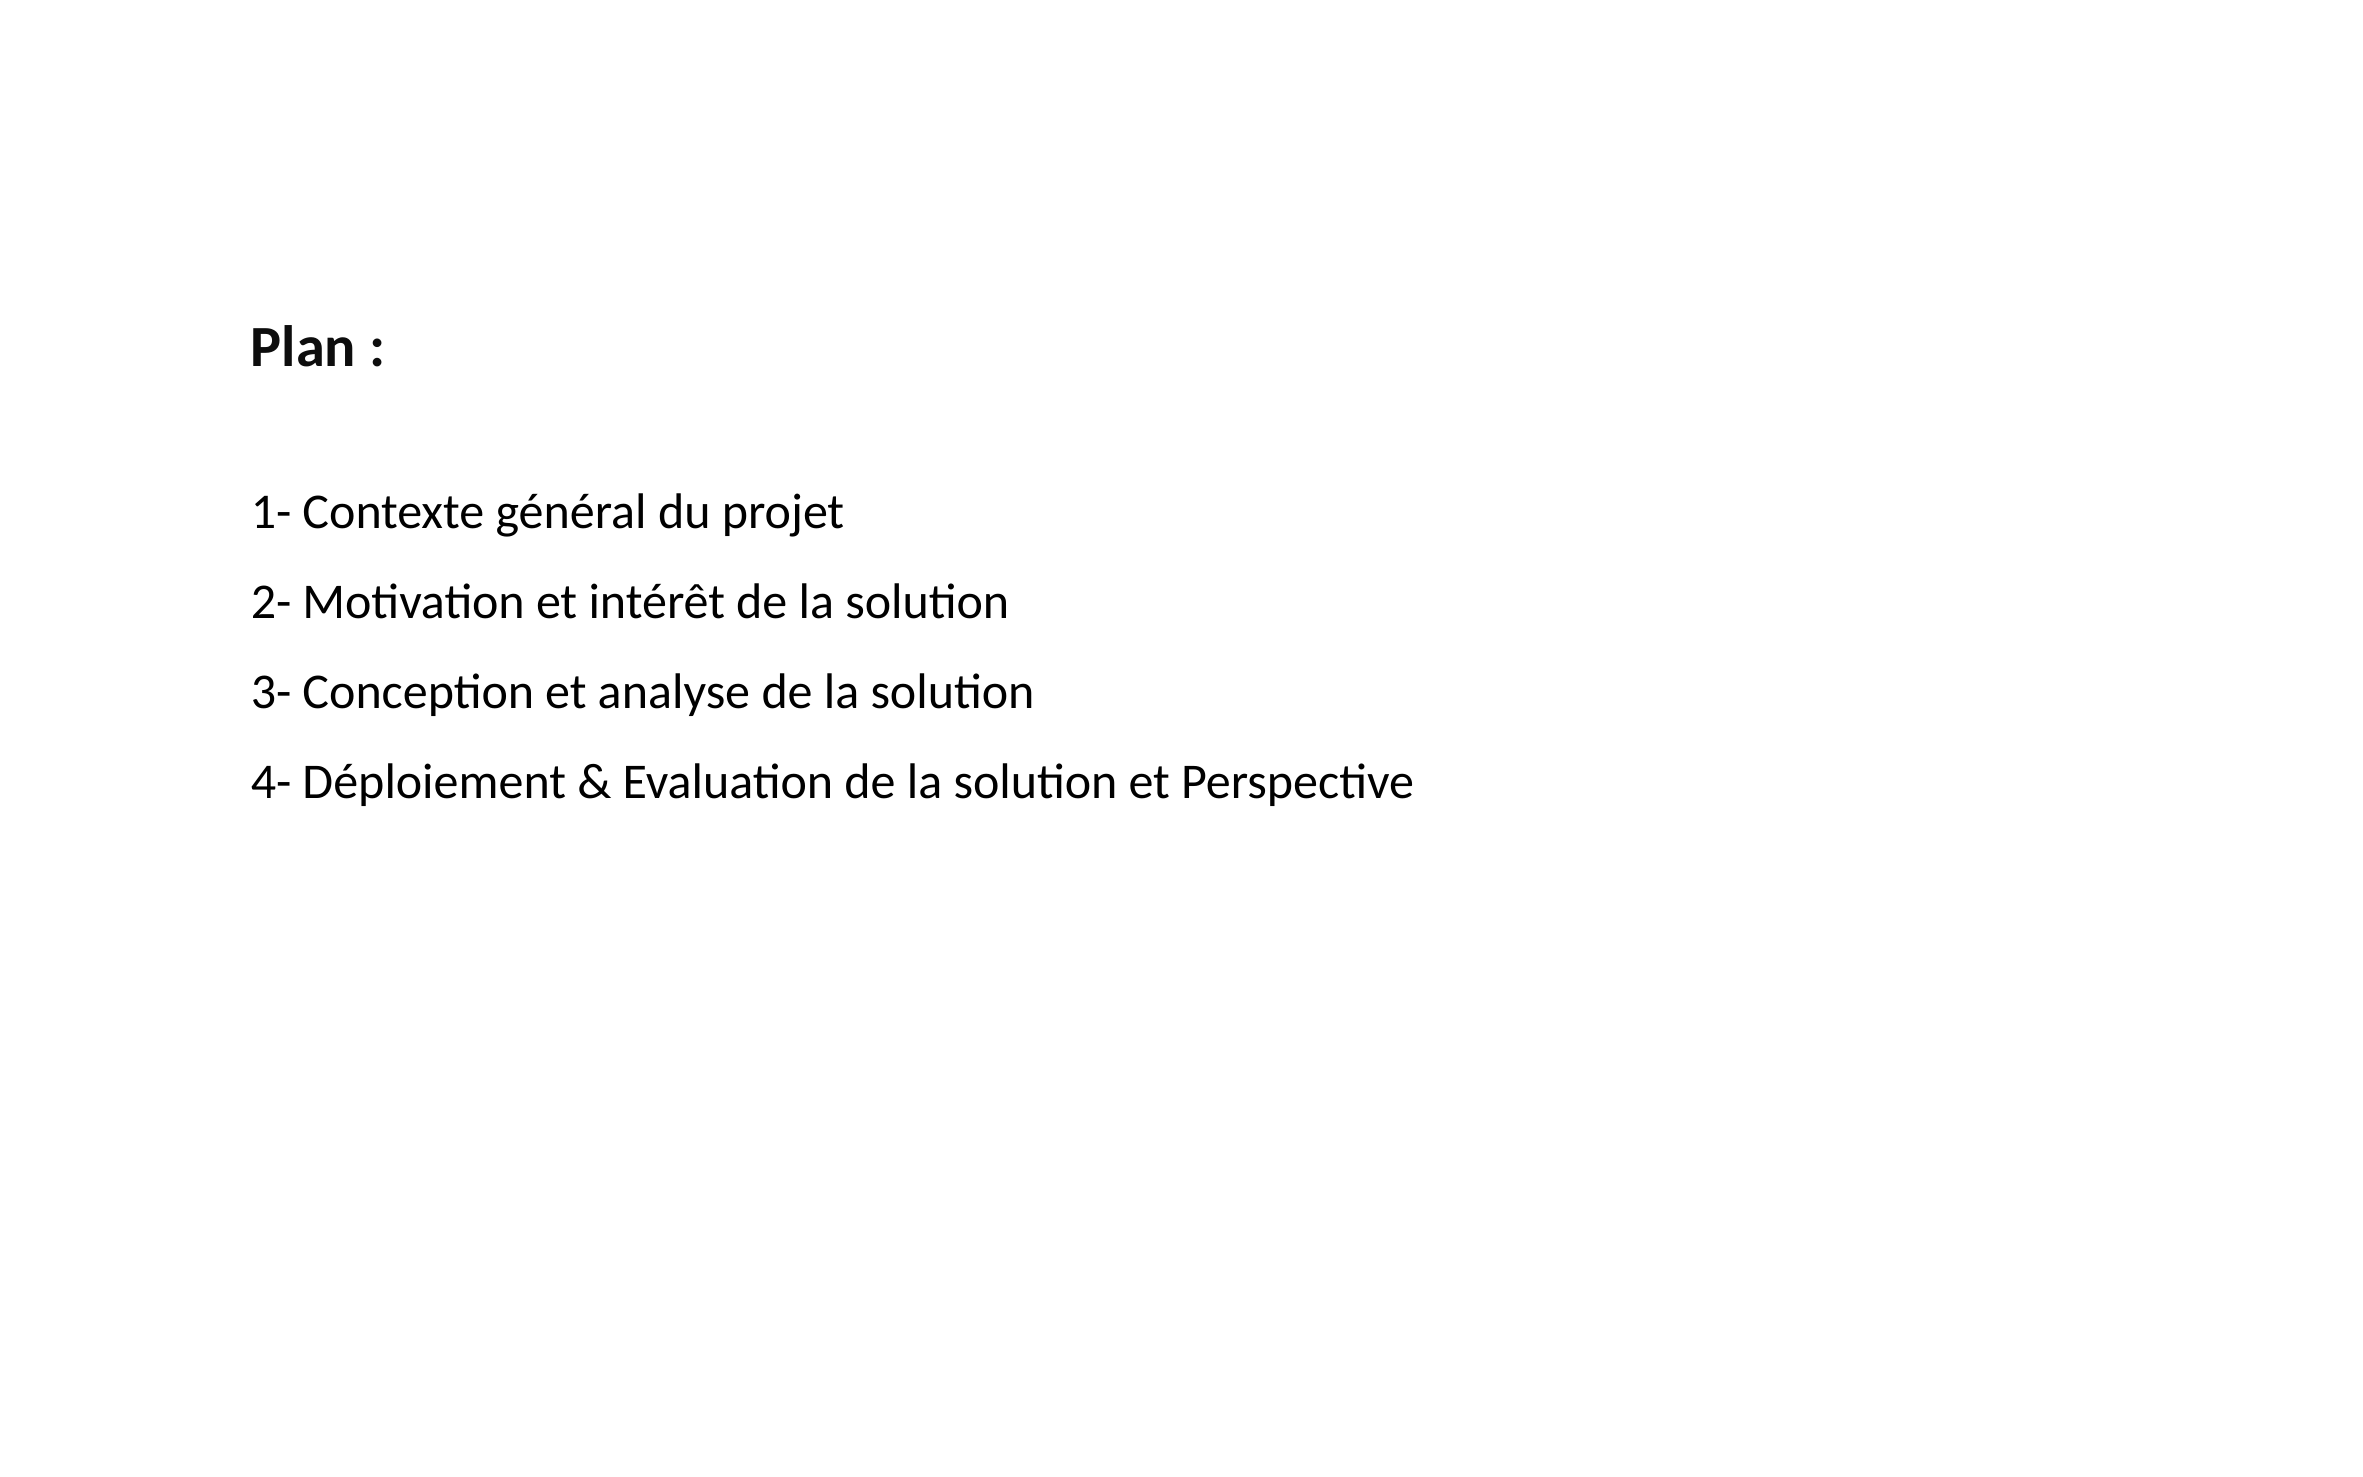

Plan :

1- Contexte général du projet
2- Motivation et intérêt de la solution
3- Conception et analyse de la solution
4- Déploiement & Evaluation de la solution et Perspective